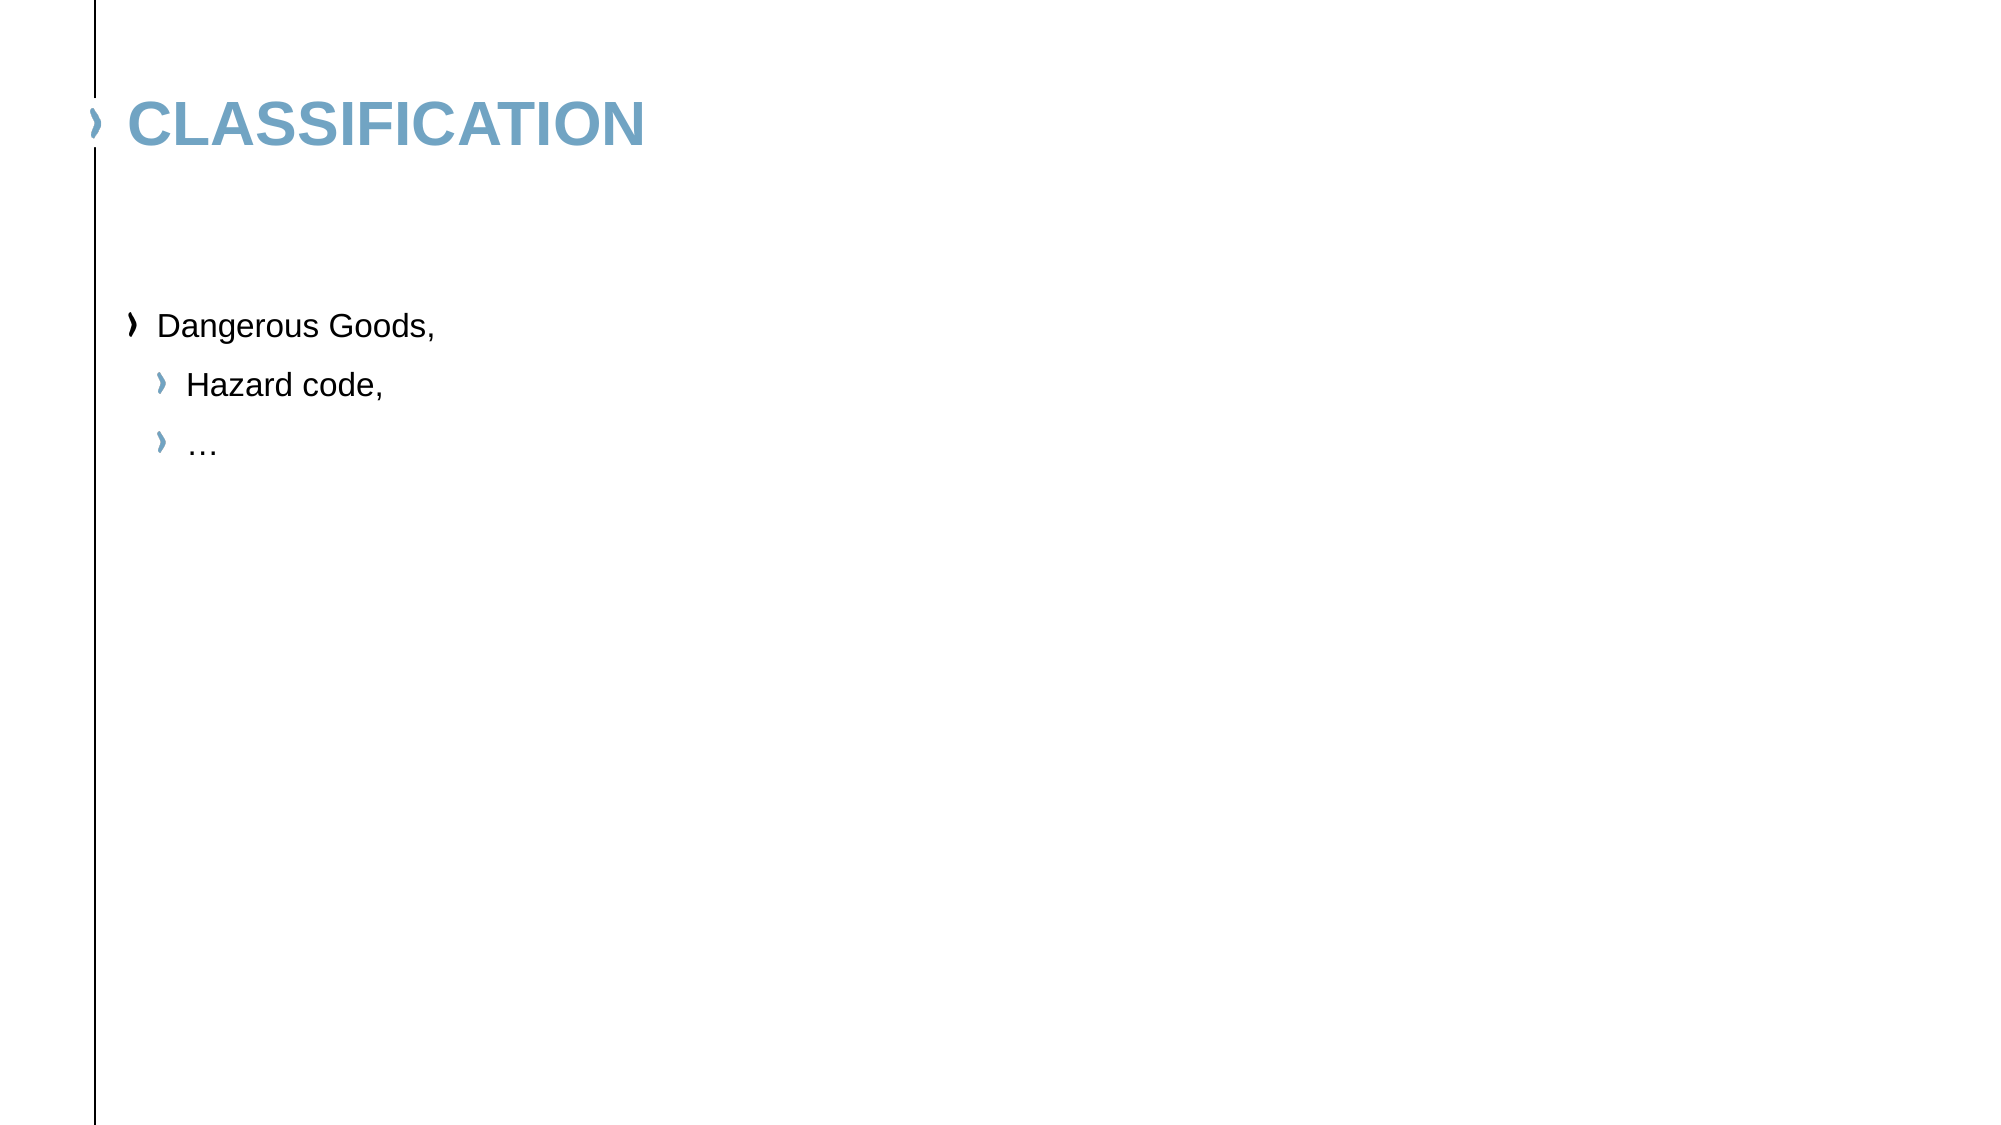

# Classification
Dangerous Goods,
Hazard code,
…